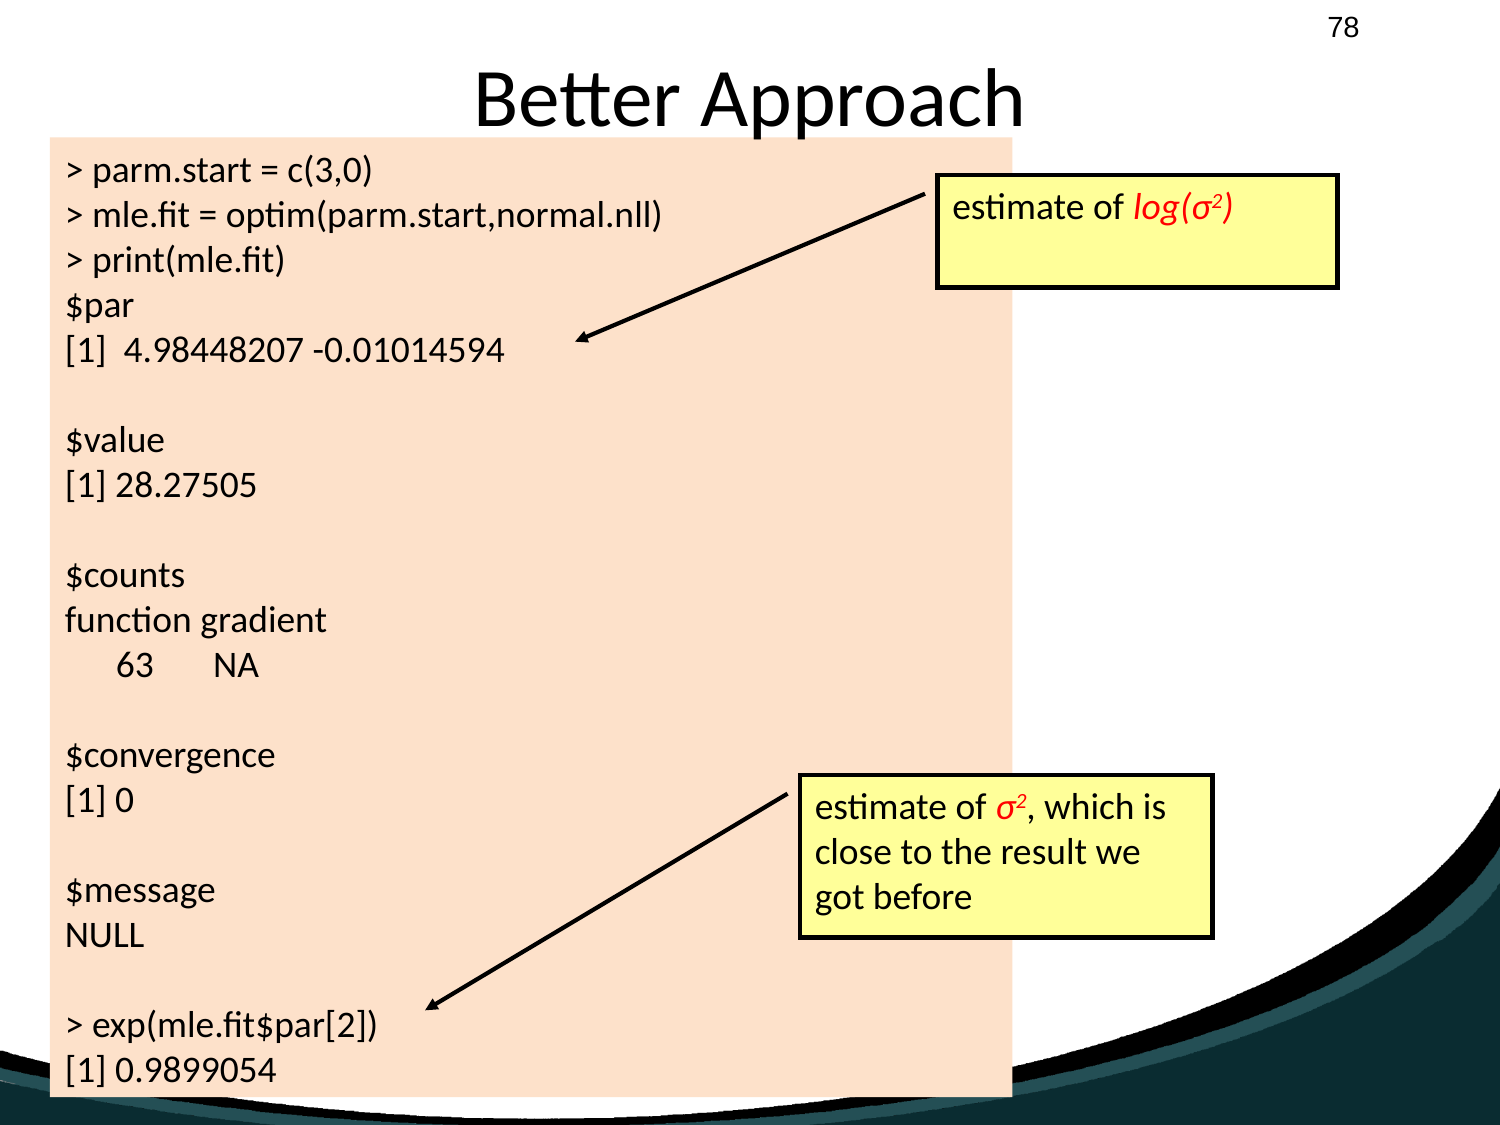

# Better Approach
> parm.start = c(3,0)
> mle.fit = optim(parm.start,normal.nll)
> print(mle.fit)
$par
[1]  4.98448207 -0.01014594

$value
[1] 28.27505

$counts
function gradient
      63       NA

$convergence
[1] 0

$message
NULL

> exp(mle.fit$par[2])
[1] 0.9899054
estimate of log(σ2)
estimate of σ2, which is close to the result we got before